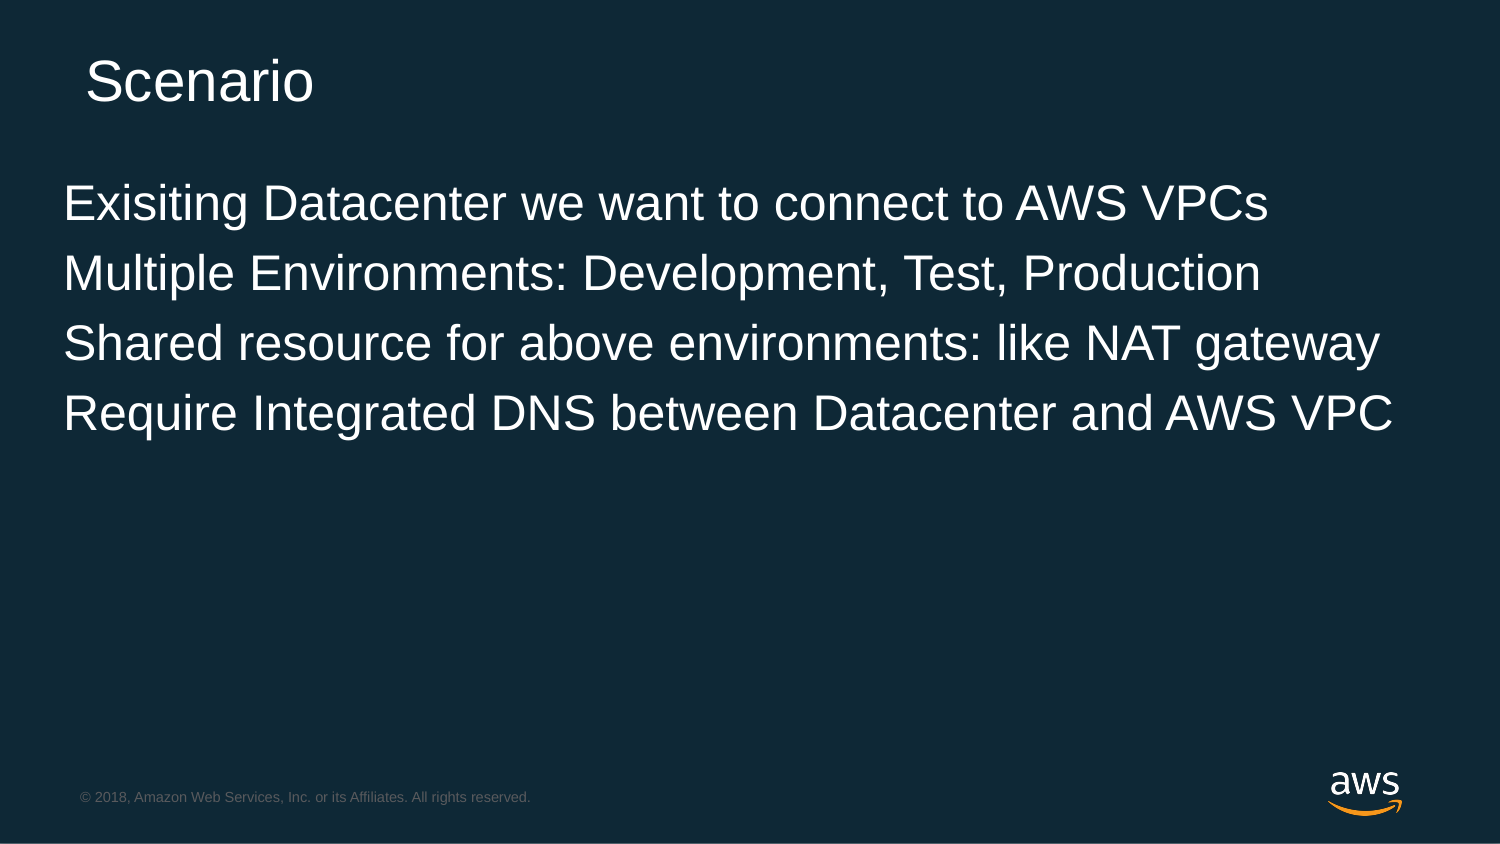

# Scenario
Exisiting Datacenter we want to connect to AWS VPCs
Multiple Environments: Development, Test, Production
Shared resource for above environments: like NAT gateway
Require Integrated DNS between Datacenter and AWS VPC